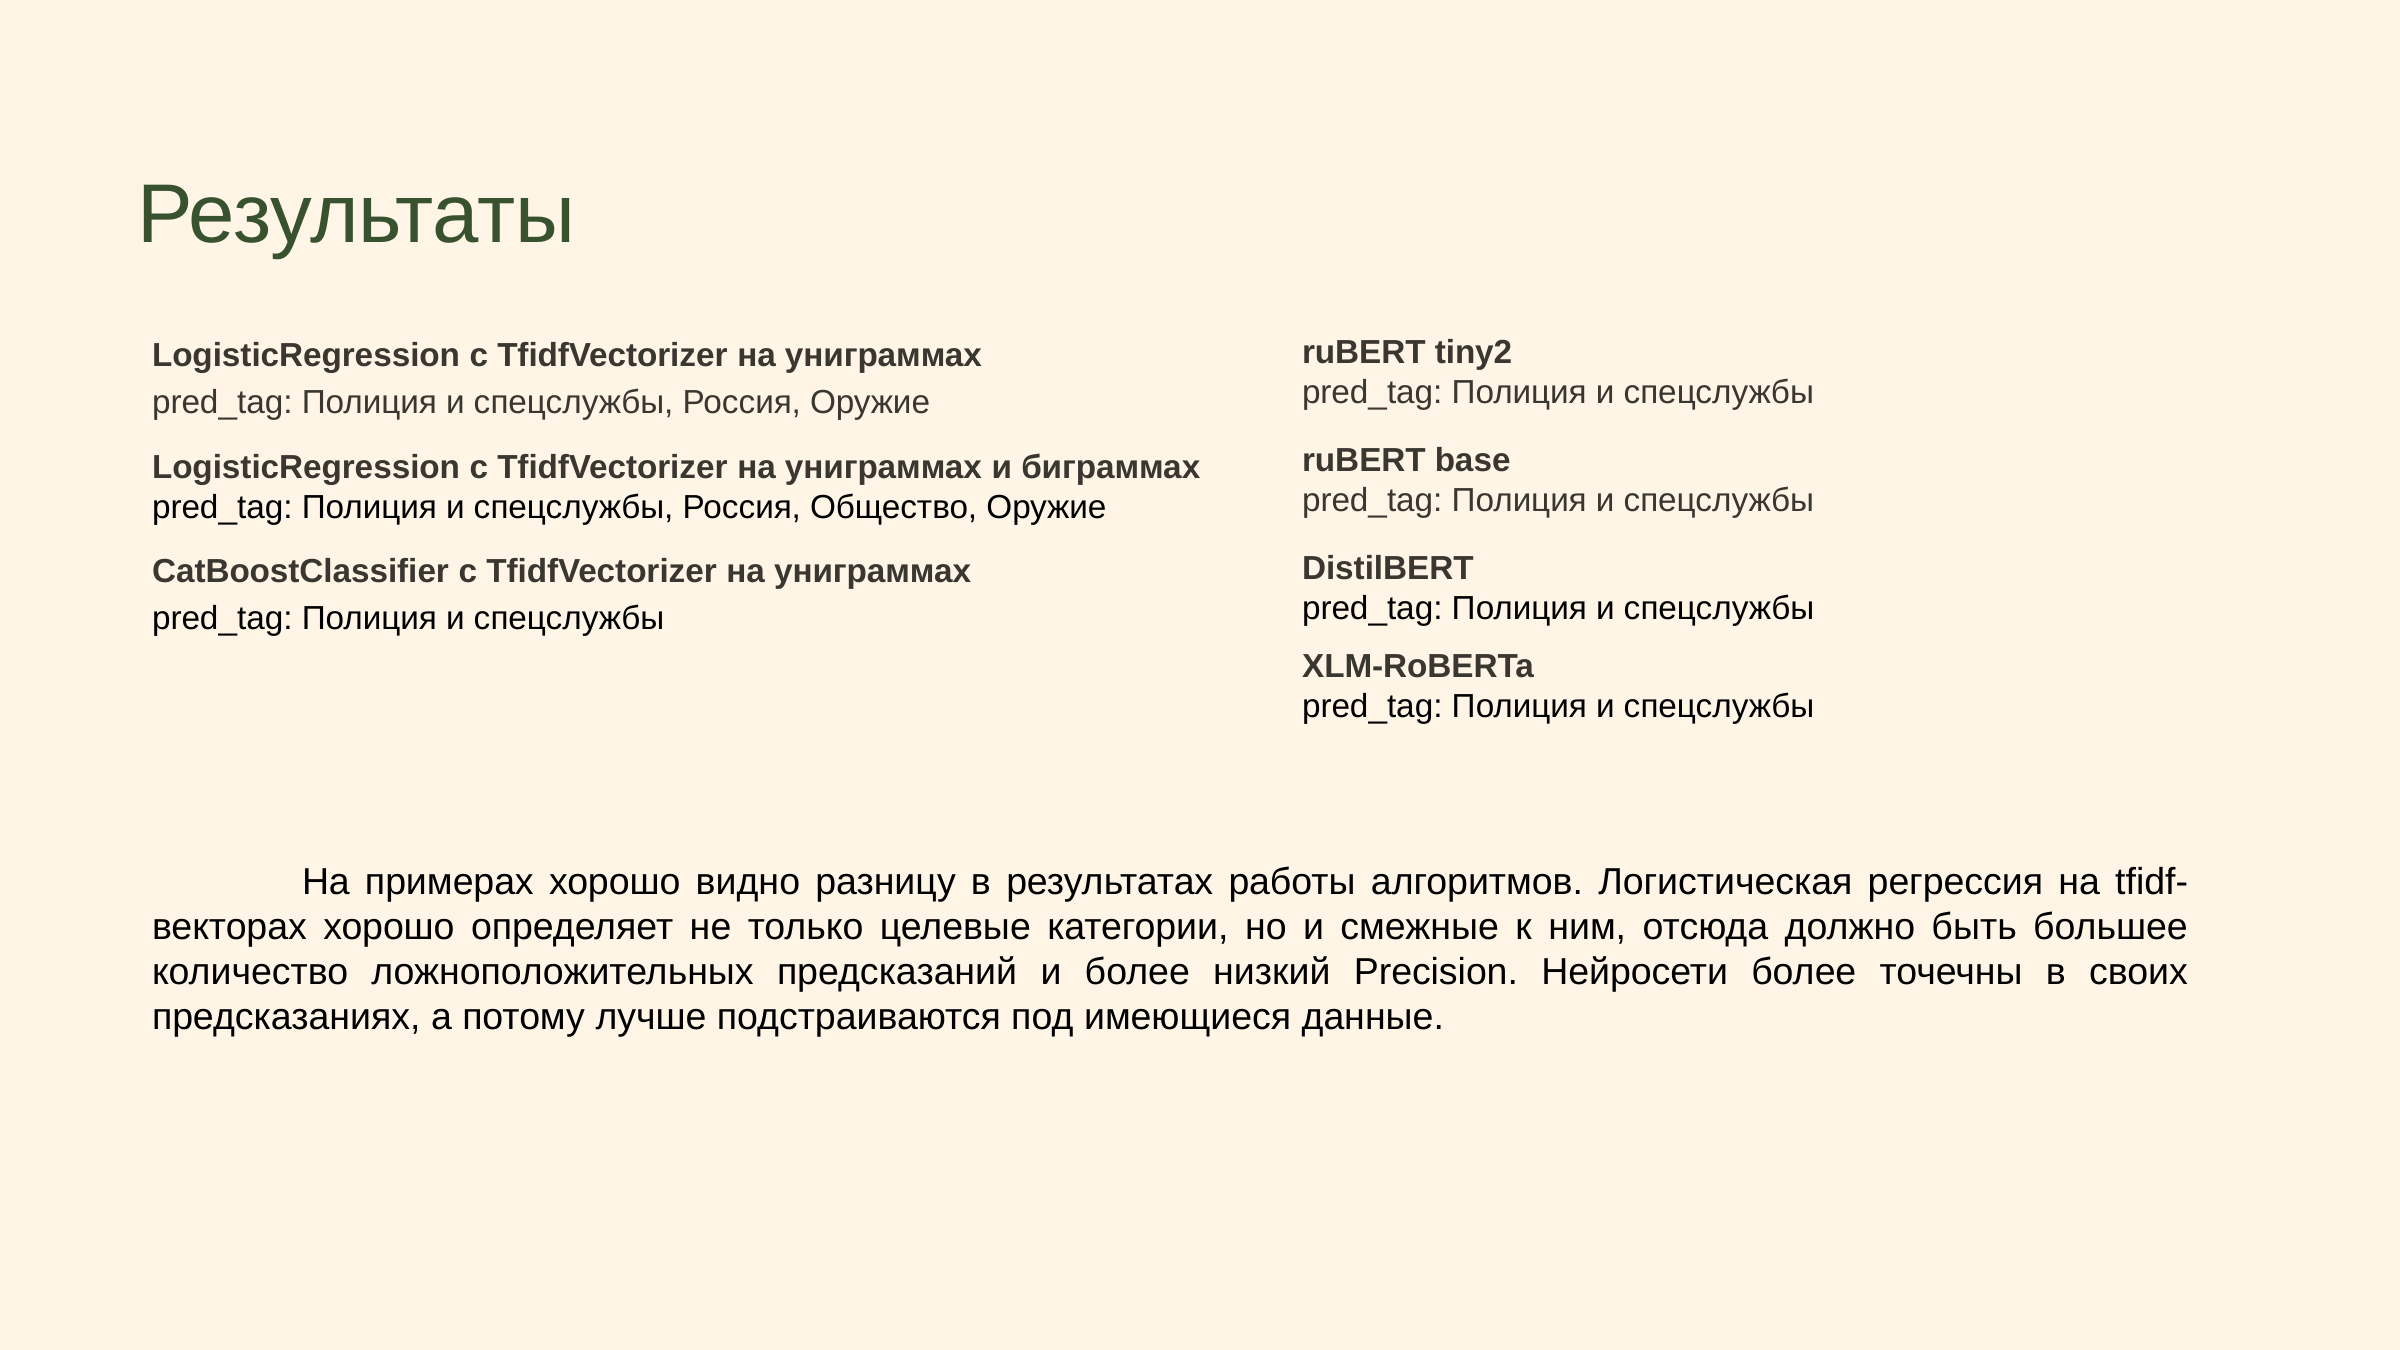

Результаты

LogisticRegression с TfidfVectorizer на униграммах
pred_tag: Полиция и спецслужбы, Россия, Оружие
ruBERT tiny2
pred_tag: Полиция и спецслужбы
LogisticRegression с TfidfVectorizer на униграммах и биграммах
pred_tag: Полиция и спецслужбы, Россия, Общество, Оружие
ruBERT base
pred_tag: Полиция и спецслужбы
CatBoostClassifier с TfidfVectorizer на униграммах
pred_tag: Полиция и спецслужбы
DistilBERT
pred_tag: Полиция и спецслужбы
XLM-RoBERTa
pred_tag: Полиция и спецслужбы
	На примерах хорошо видно разницу в результатах работы алгоритмов. Логистическая регрессия на tfidf-векторах хорошо определяет не только целевые категории, но и смежные к ним, отсюда должно быть большее количество ложноположительных предсказаний и более низкий Precision. Нейросети более точечны в своих предсказаниях, а потому лучше подстраиваются под имеющиеся данные.